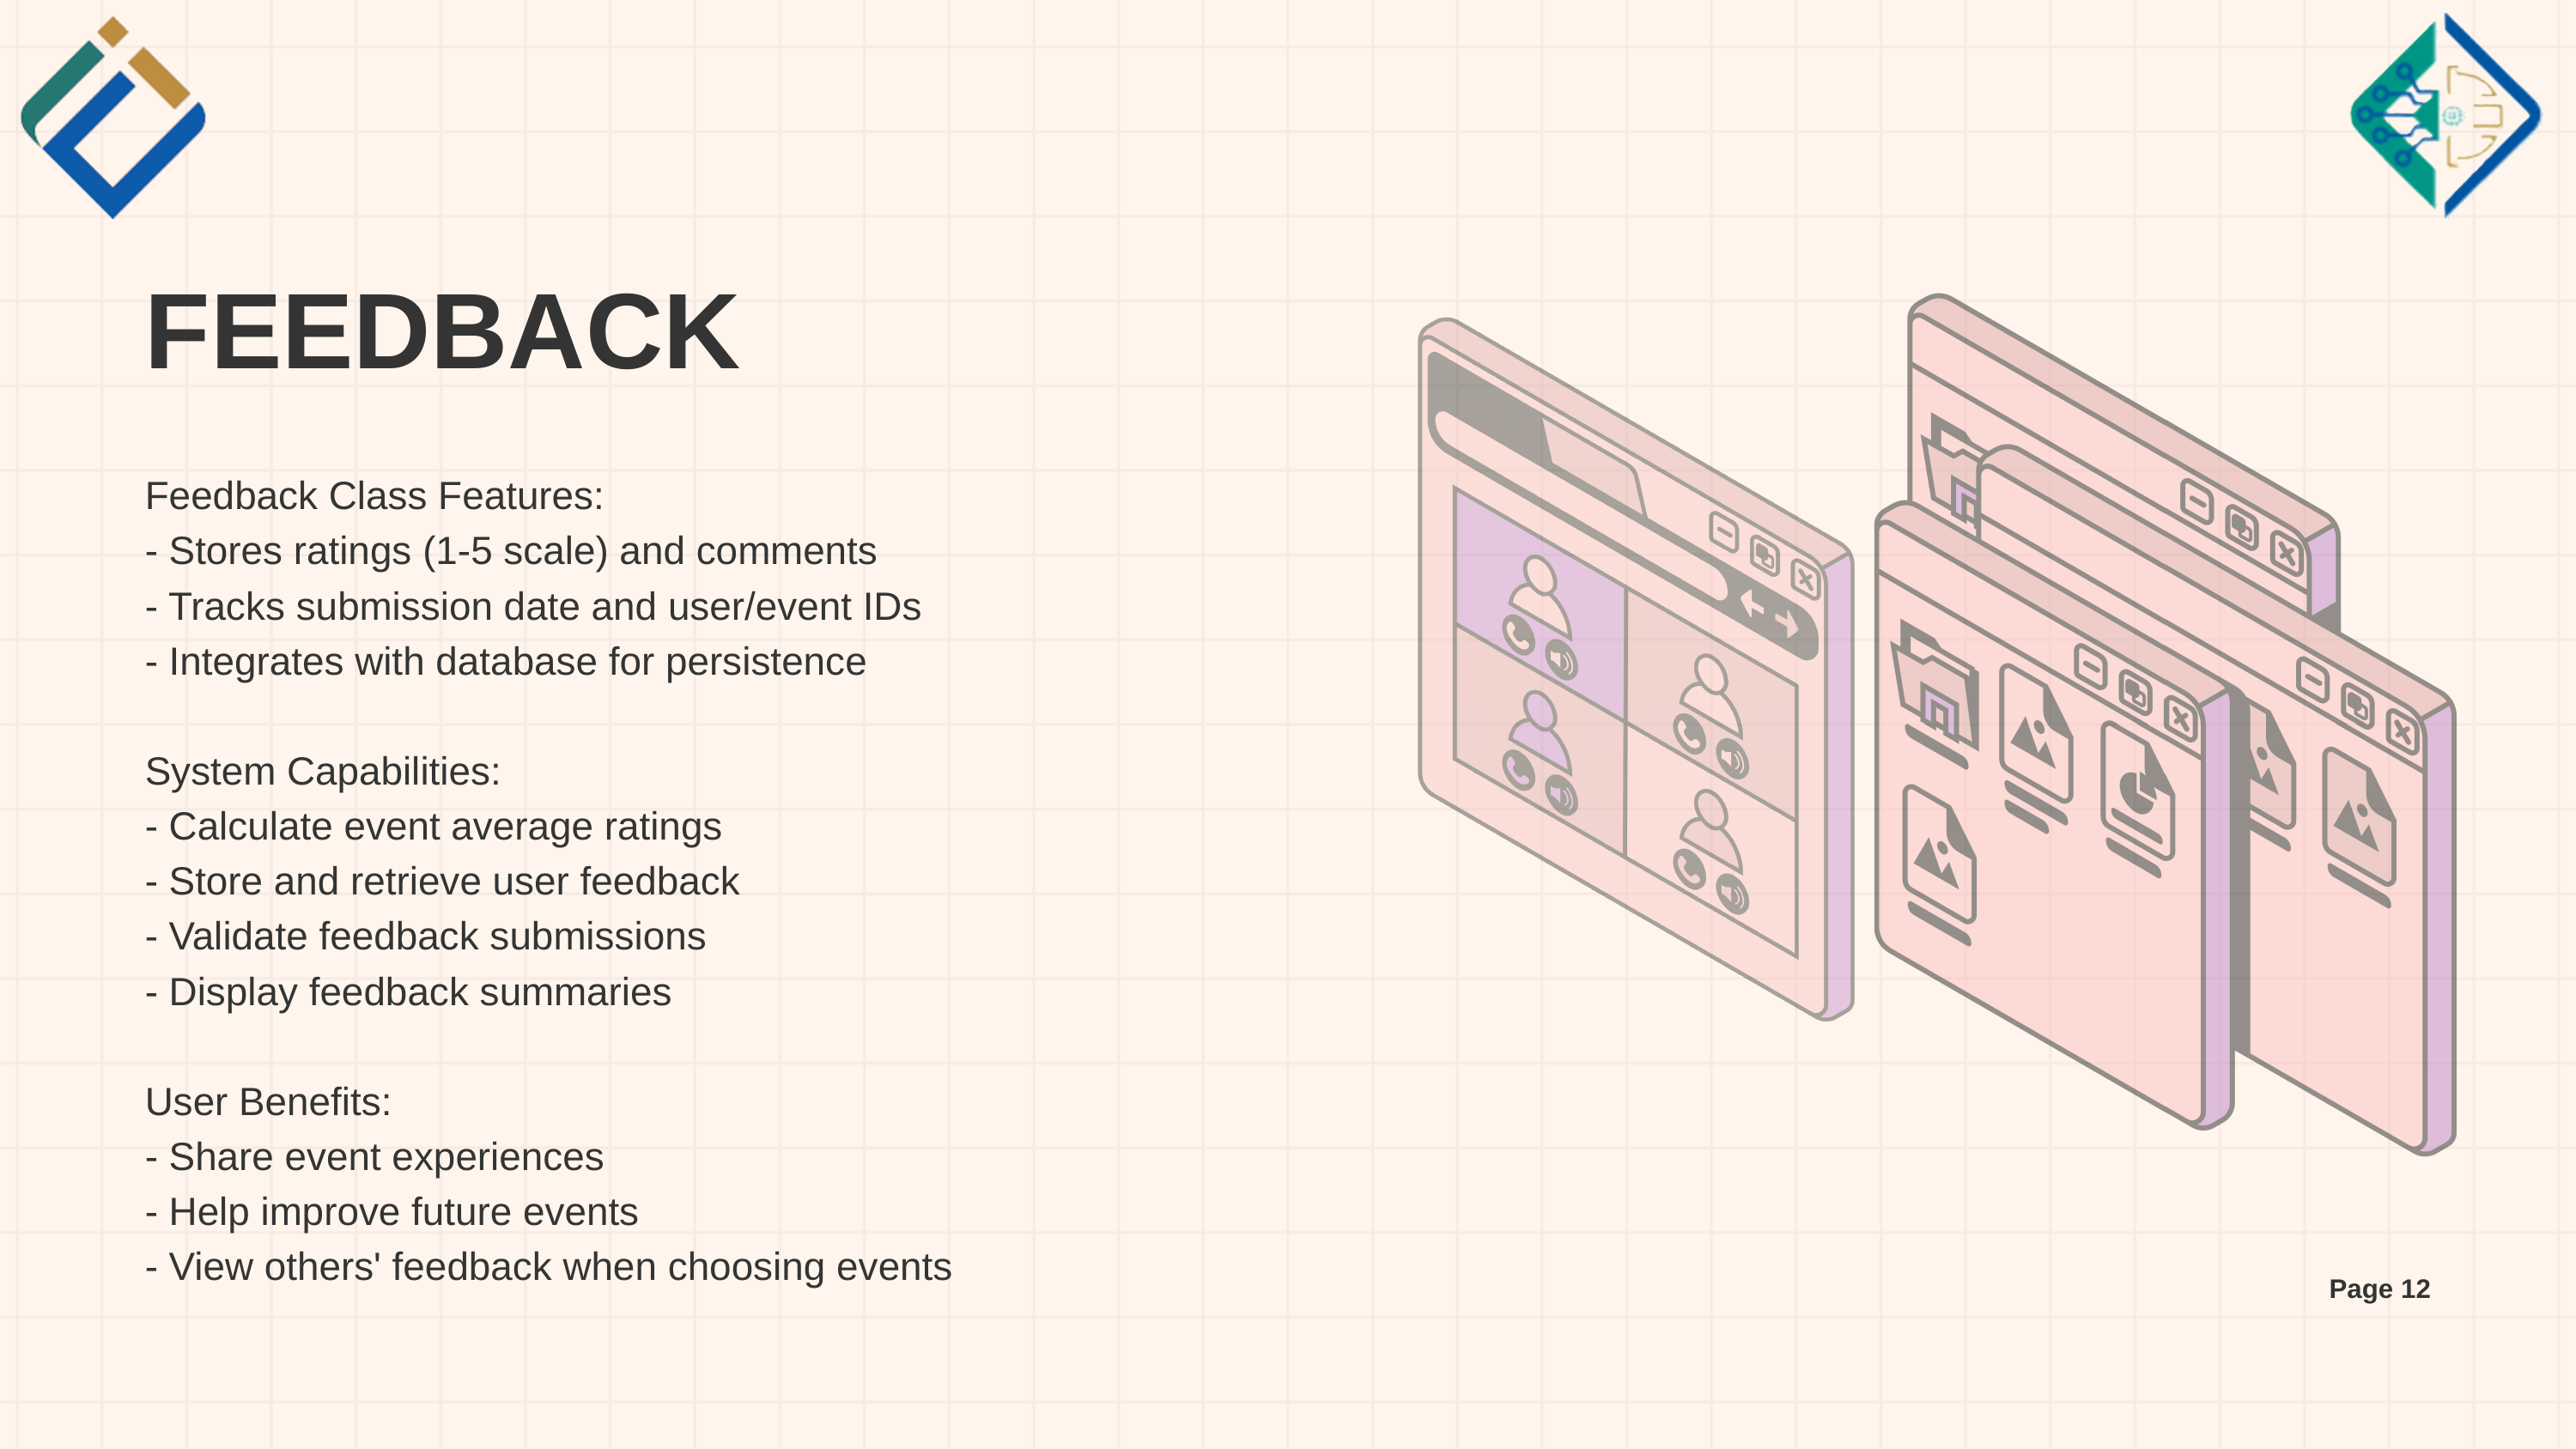

FEEDBACK

Feedback Class Features:
- Stores ratings (1-5 scale) and comments
- Tracks submission date and user/event IDs
- Integrates with database for persistence

System Capabilities:
- Calculate event average ratings
- Store and retrieve user feedback
- Validate feedback submissions
- Display feedback summaries

User Benefits:
- Share event experiences
- Help improve future events
- View others' feedback when choosing events
Page 12